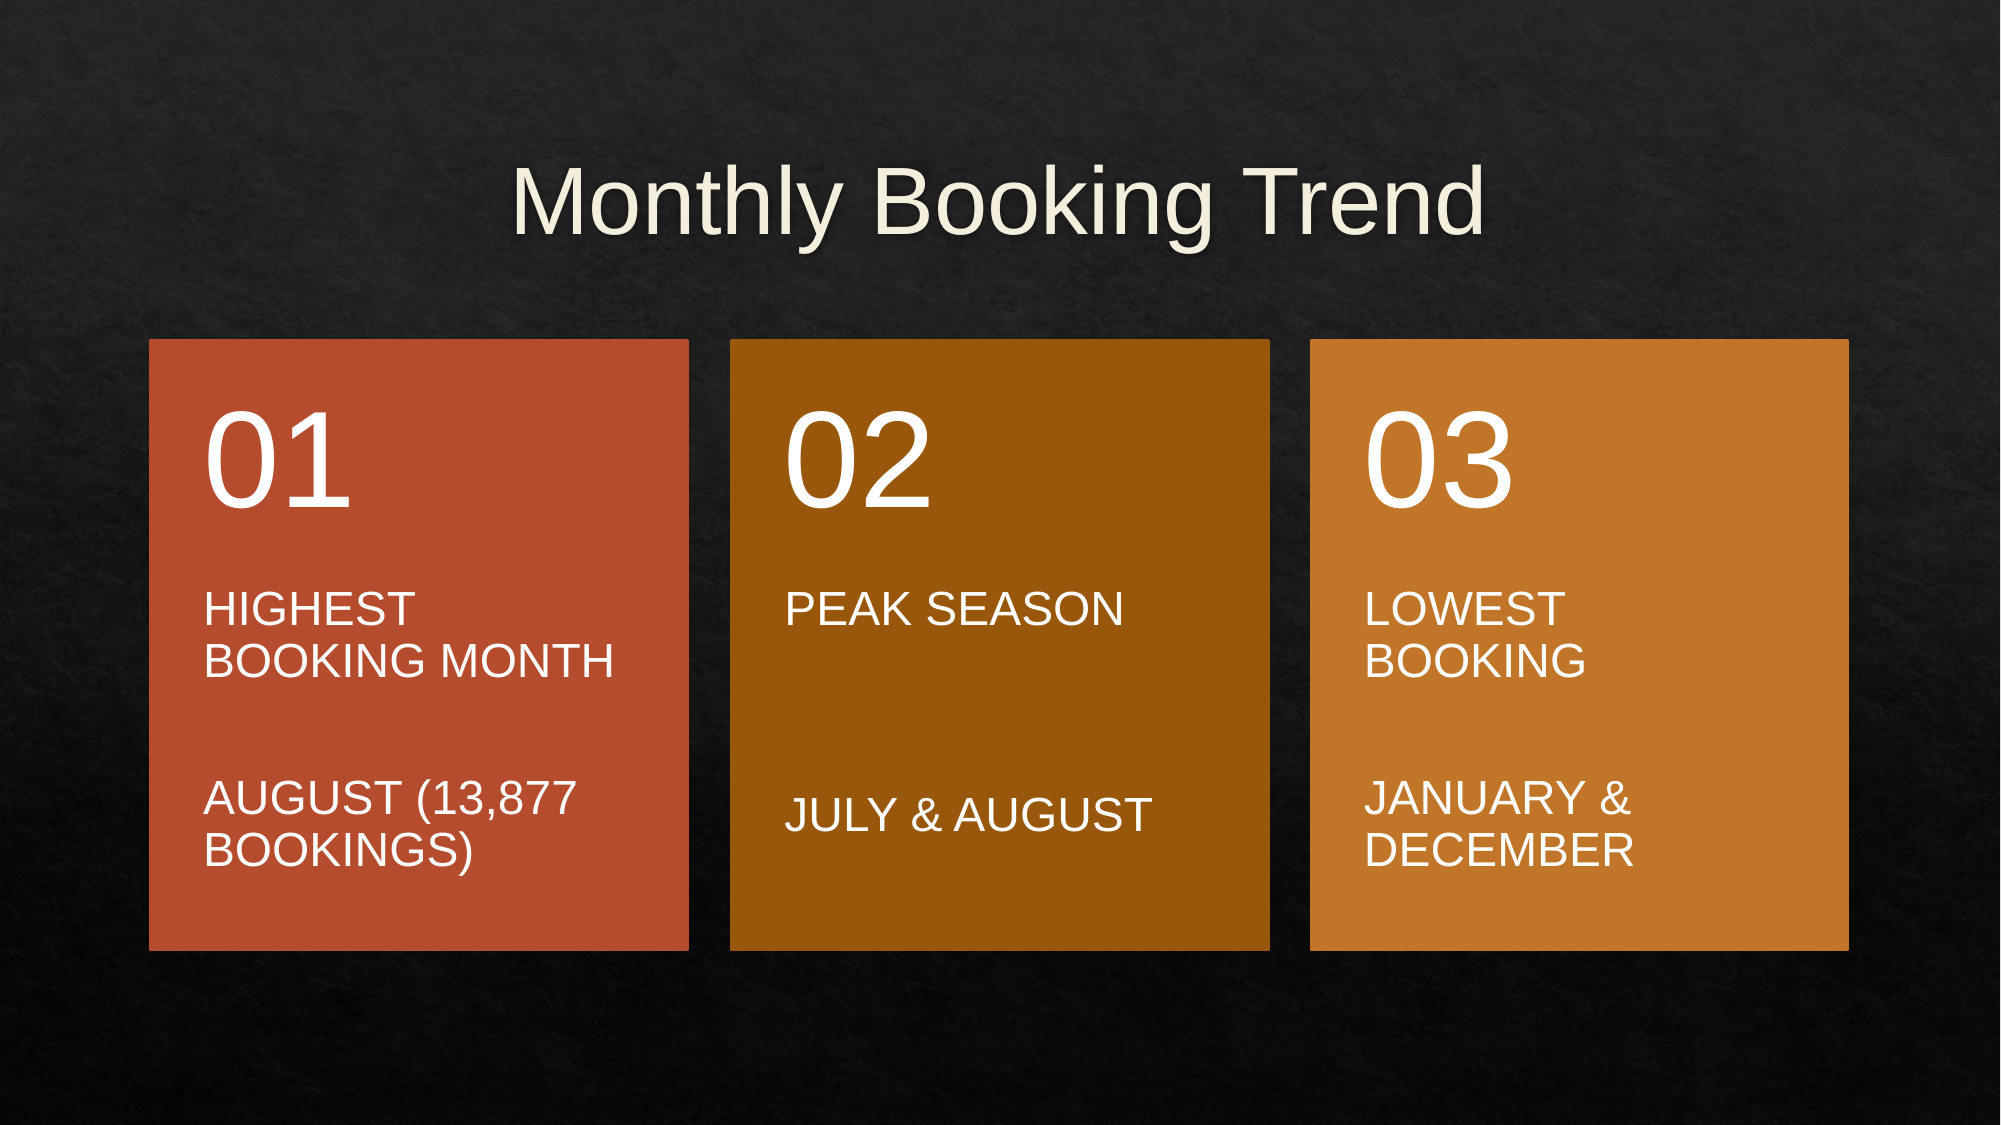

# Monthly Booking Trend
Highest Booking Month

AUGUST (13,877 BOOKINGS)
01
Peak Season

JuLY & auGUST
02
Lowest Booking

January & December
03